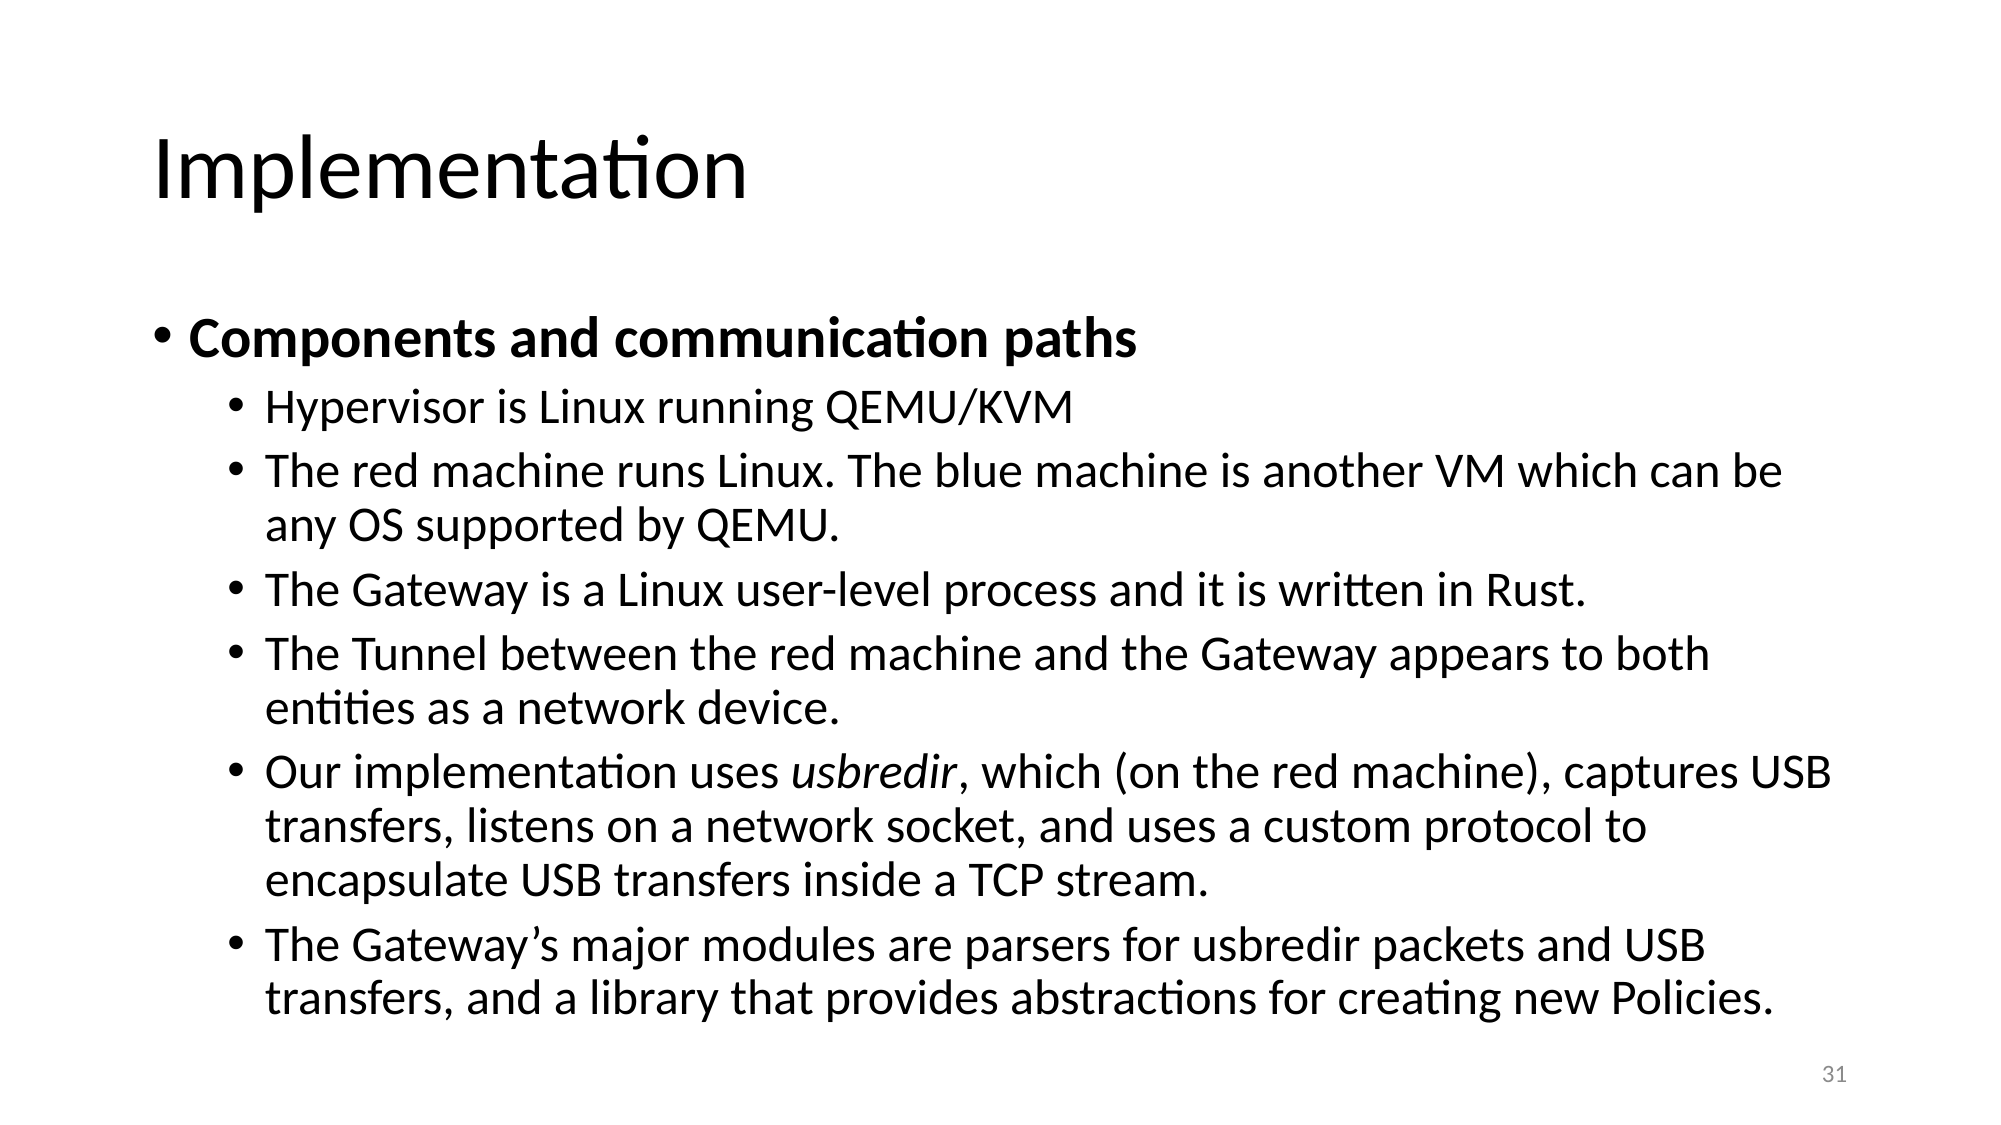

# Implementation
Components and communication paths
Hypervisor is Linux running QEMU/KVM
The red machine runs Linux. The blue machine is another VM which can be any OS supported by QEMU.
The Gateway is a Linux user-level process and it is written in Rust.
The Tunnel between the red machine and the Gateway appears to both entities as a network device.
Our implementation uses usbredir, which (on the red machine), captures USB transfers, listens on a network socket, and uses a custom protocol to encapsulate USB transfers inside a TCP stream.
The Gateway’s major modules are parsers for usbredir packets and USB transfers, and a library that provides abstractions for creating new Policies.
31